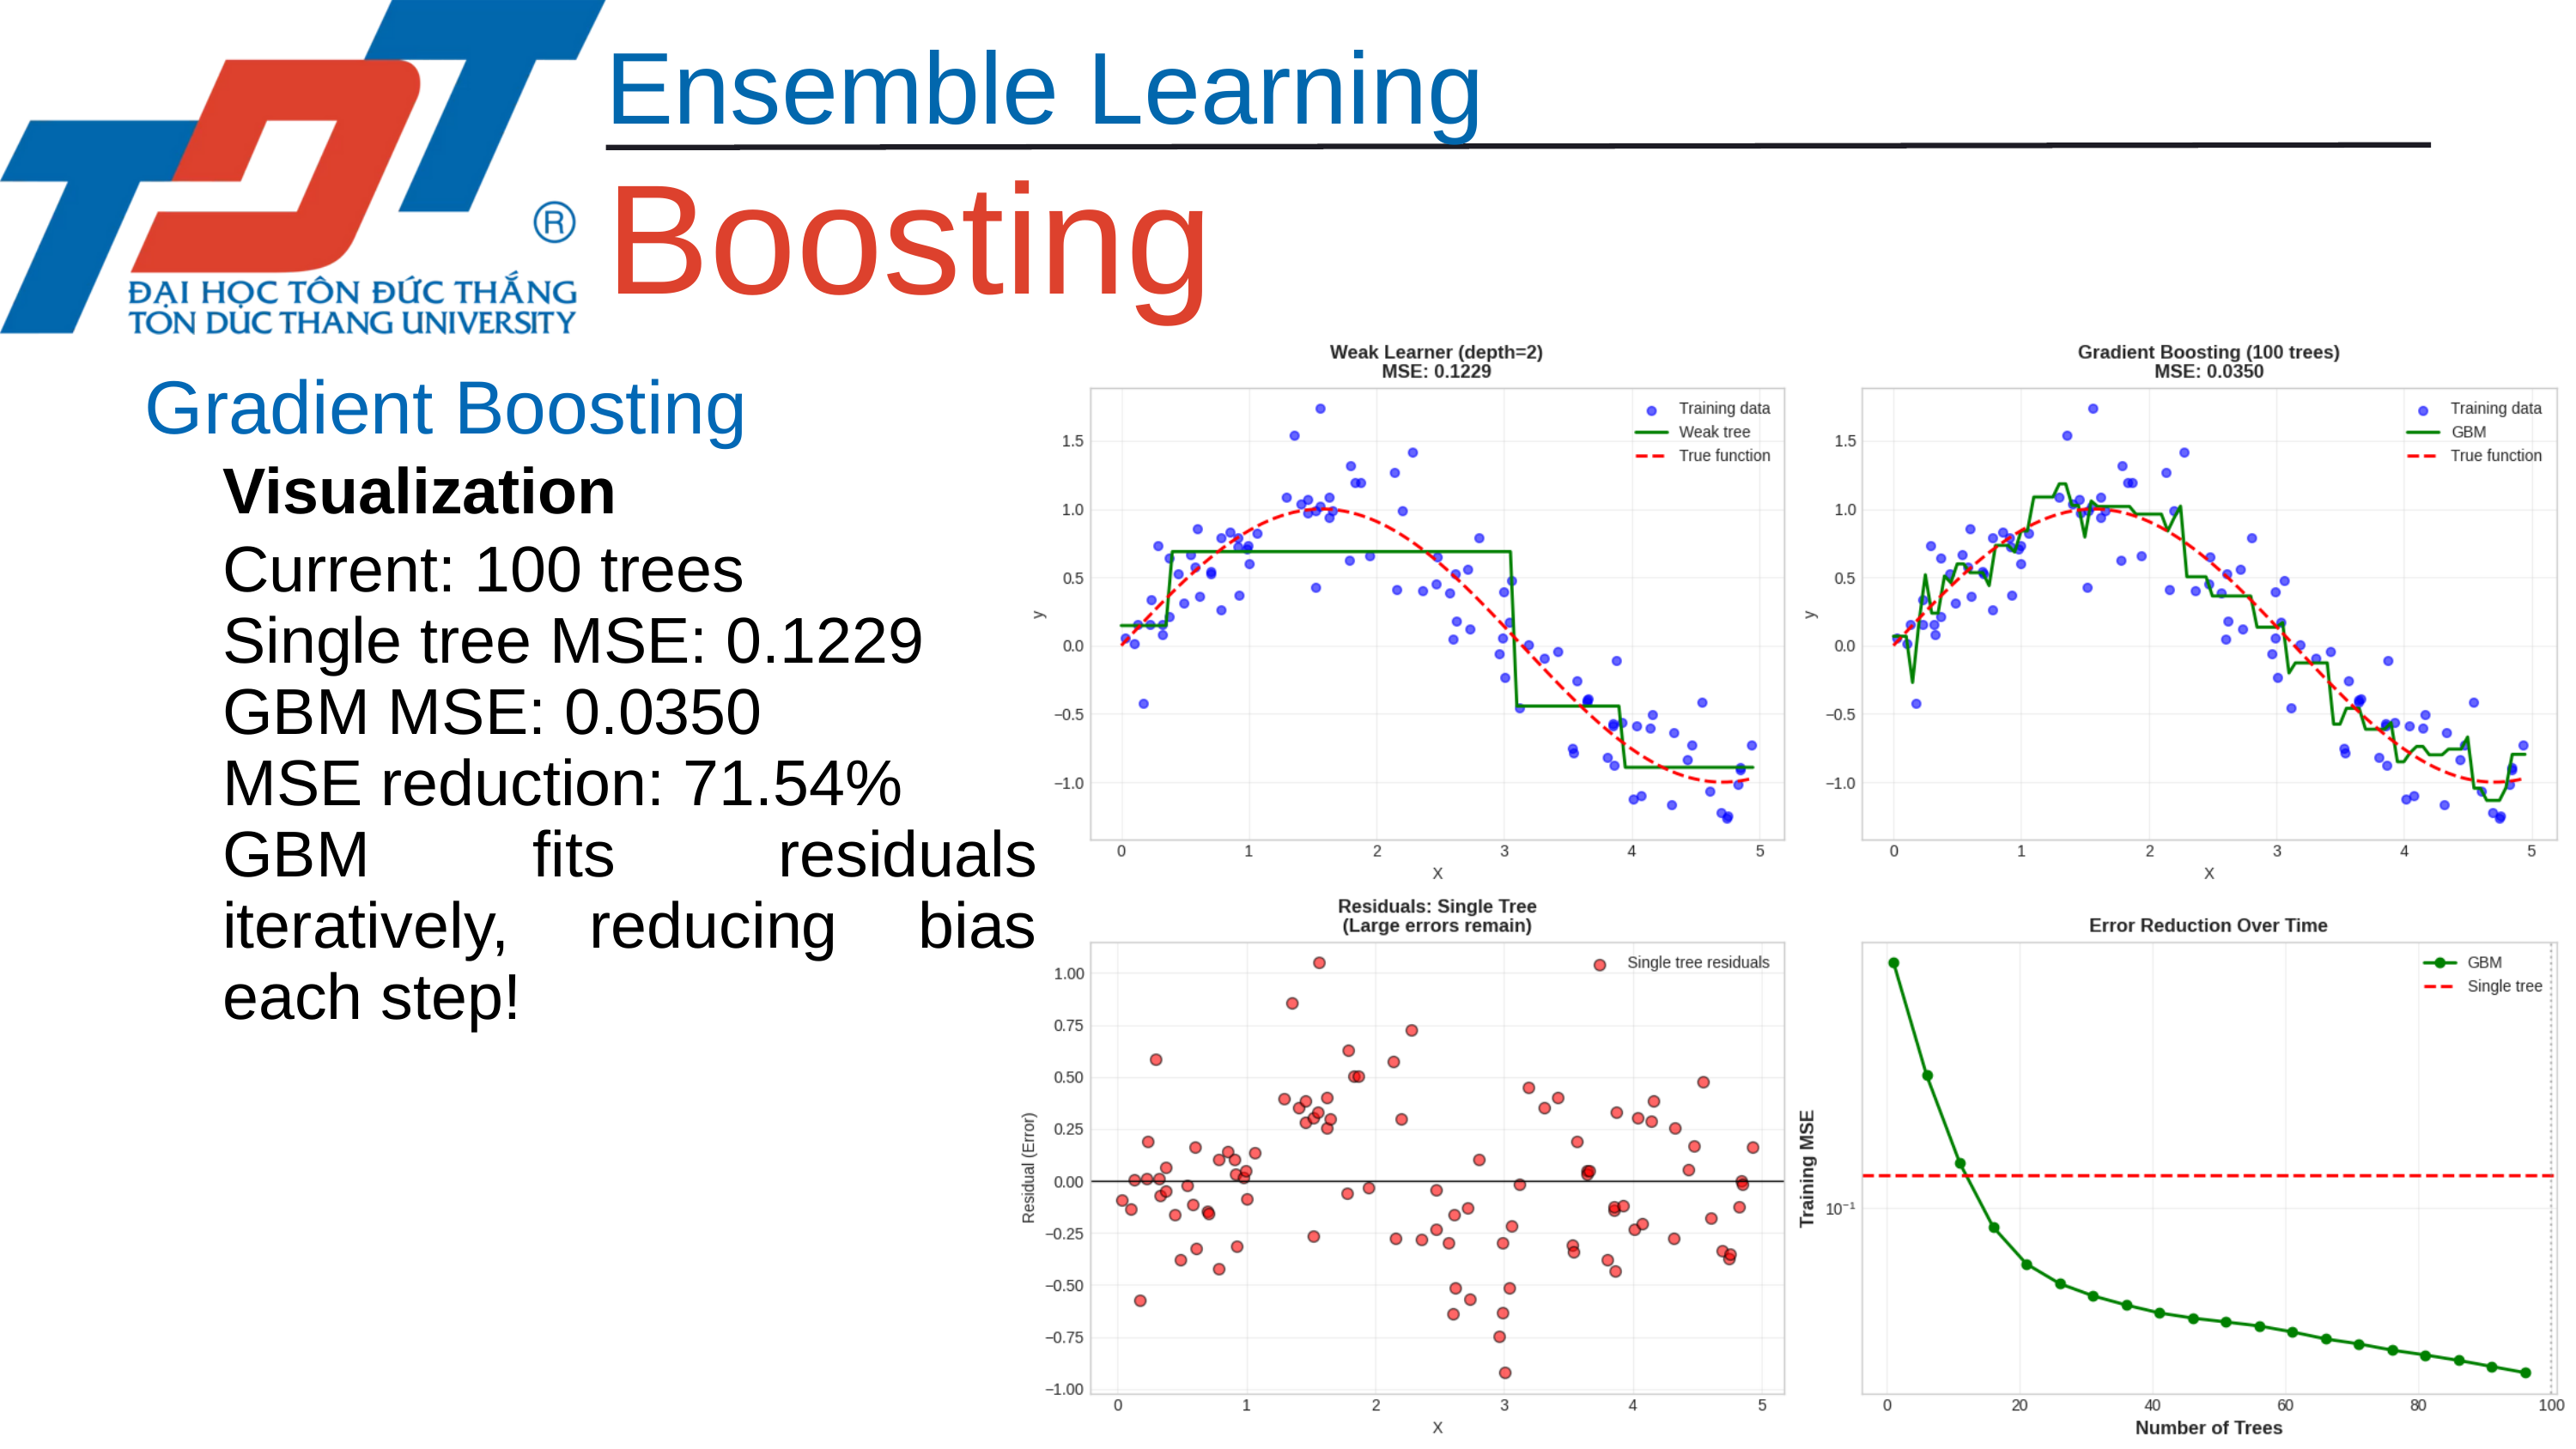

Ensemble Learning

Boosting

Gradient Boosting
Visualization
Current: 100 trees
Single tree MSE: 0.1229
GBM MSE: 0.0350
MSE reduction: 71.54%
GBM fits residuals iteratively, reducing bias each step!